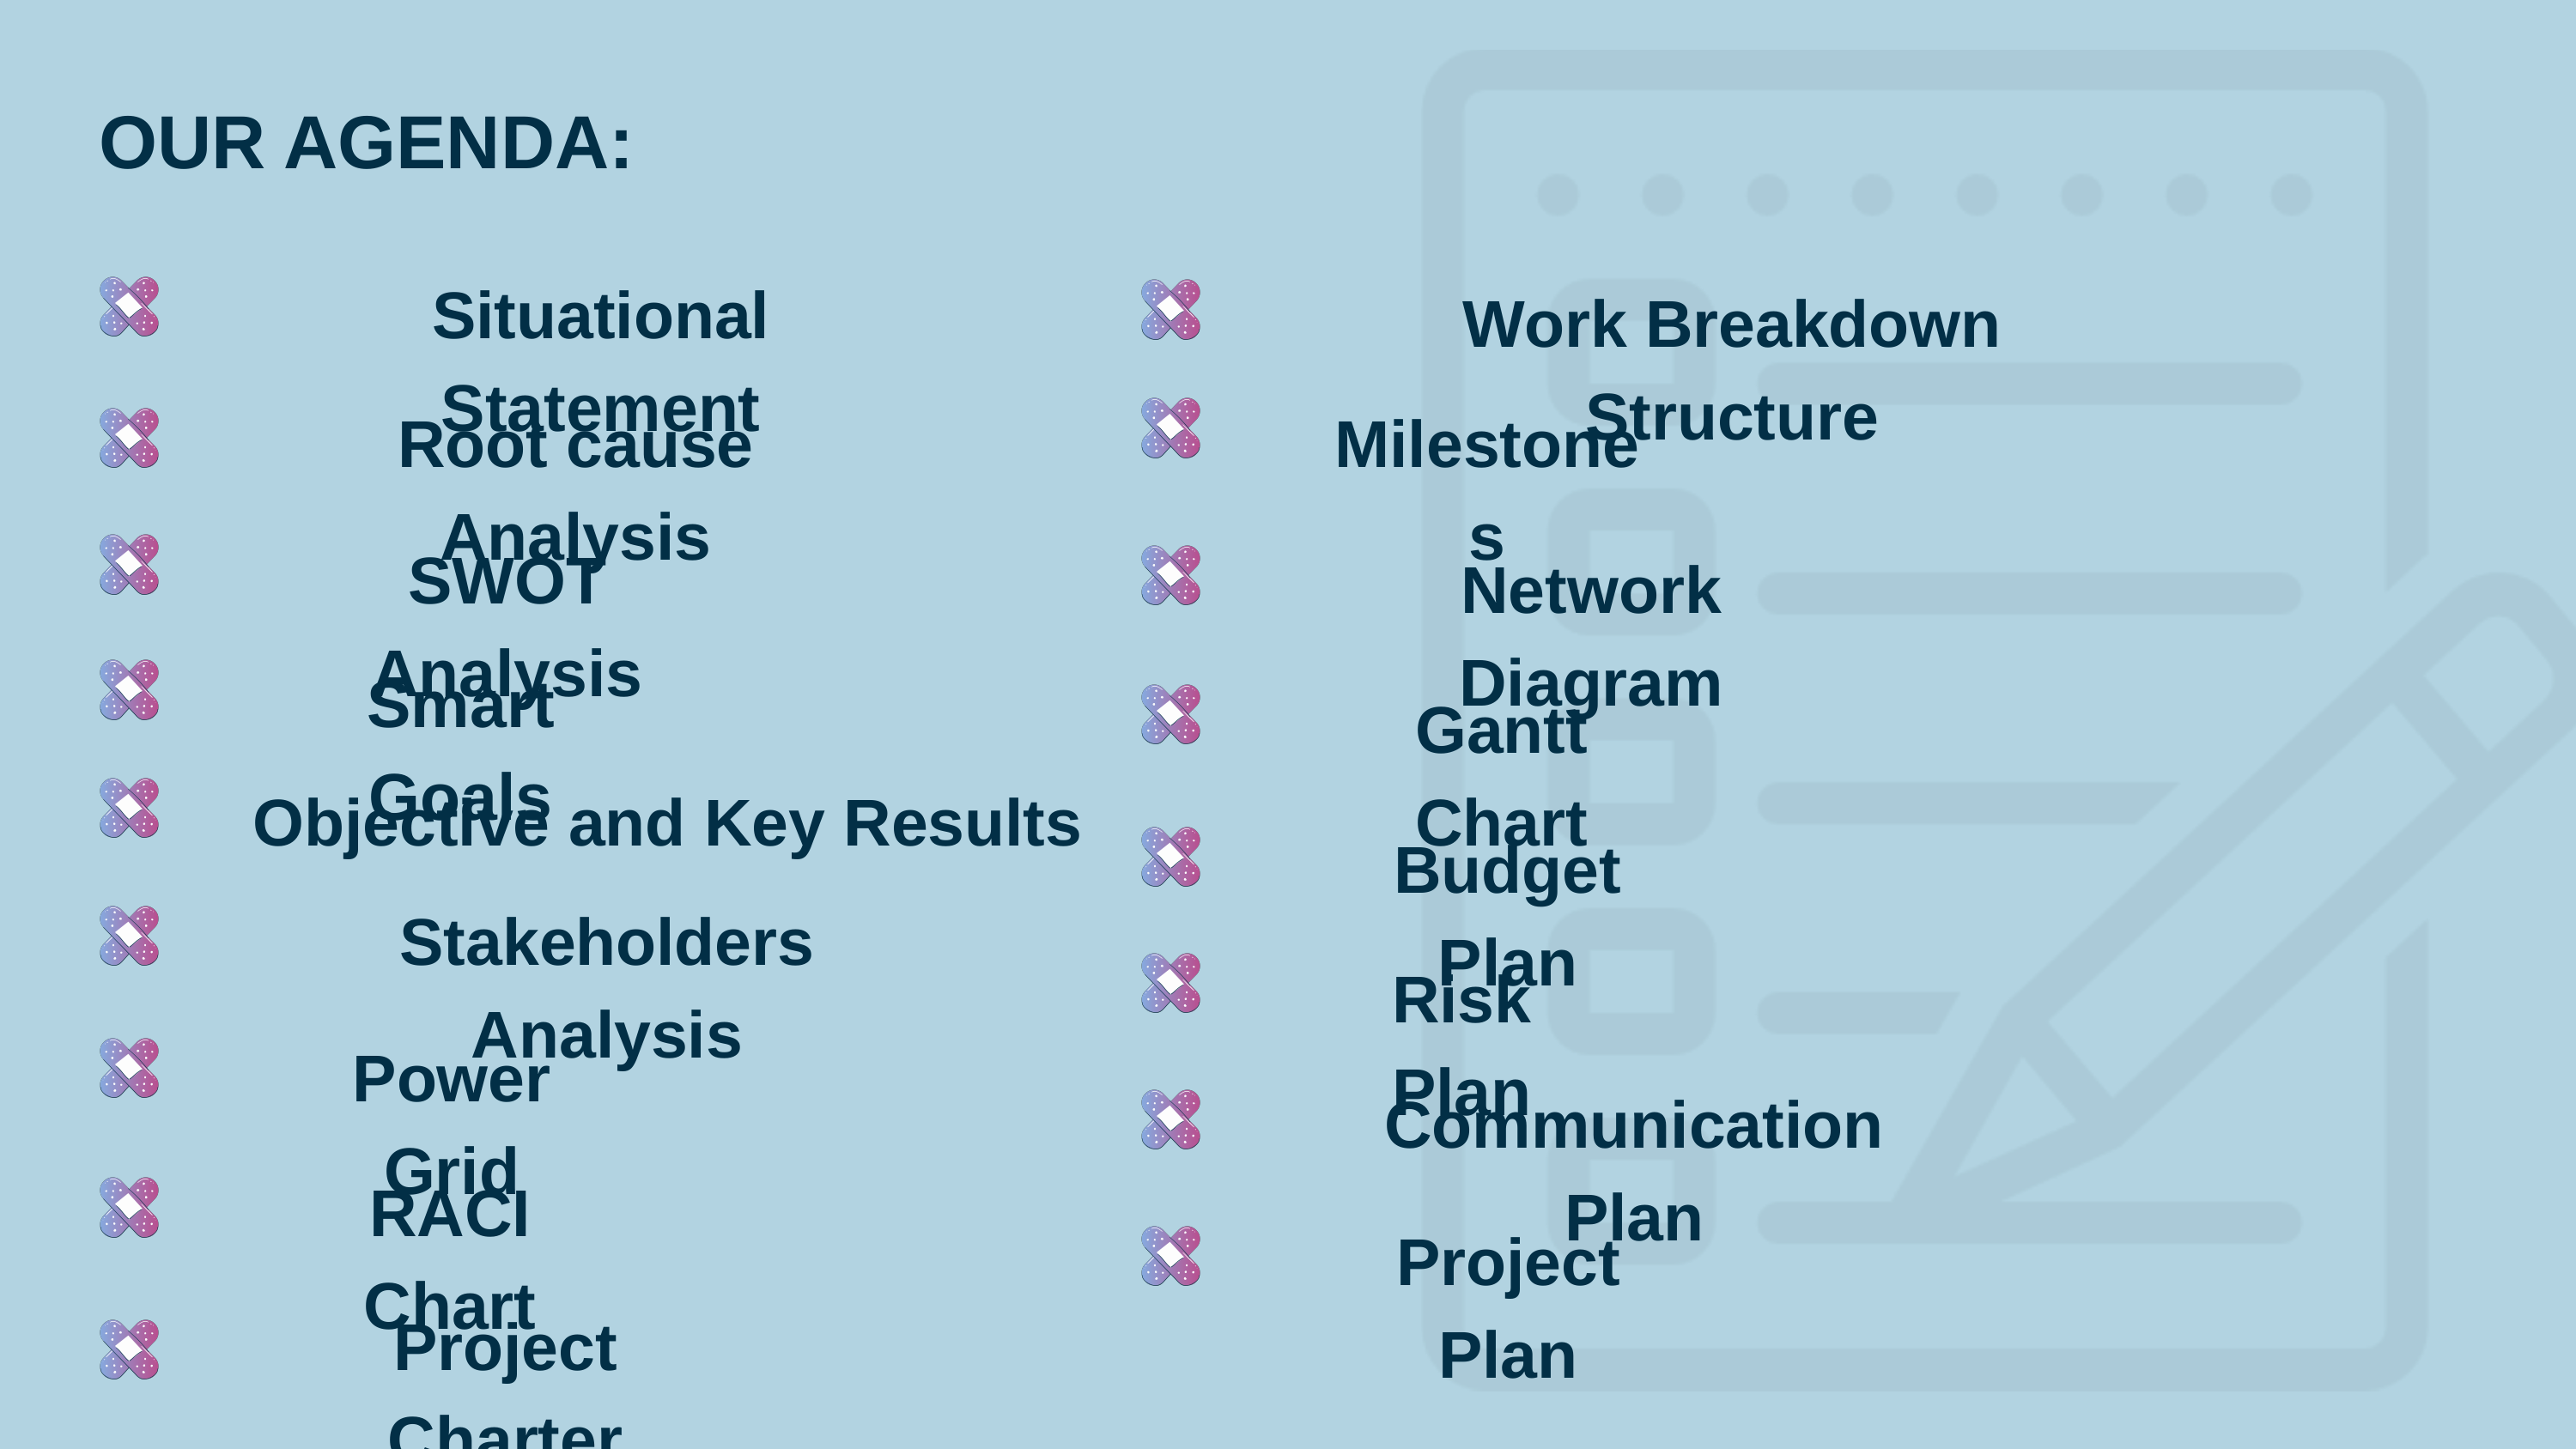

OUR AGENDA:
Situational Statement
Work Breakdown Structure

Root cause Analysis
Milestones

SWOT Analysis

Network Diagram

Smart Goals

Gantt Chart

Objective and Key Results

Budget Plan

Stakeholders Analysis

Risk Plan

Power Grid

Communication Plan

RACI Chart

Project Plan

Project Charter